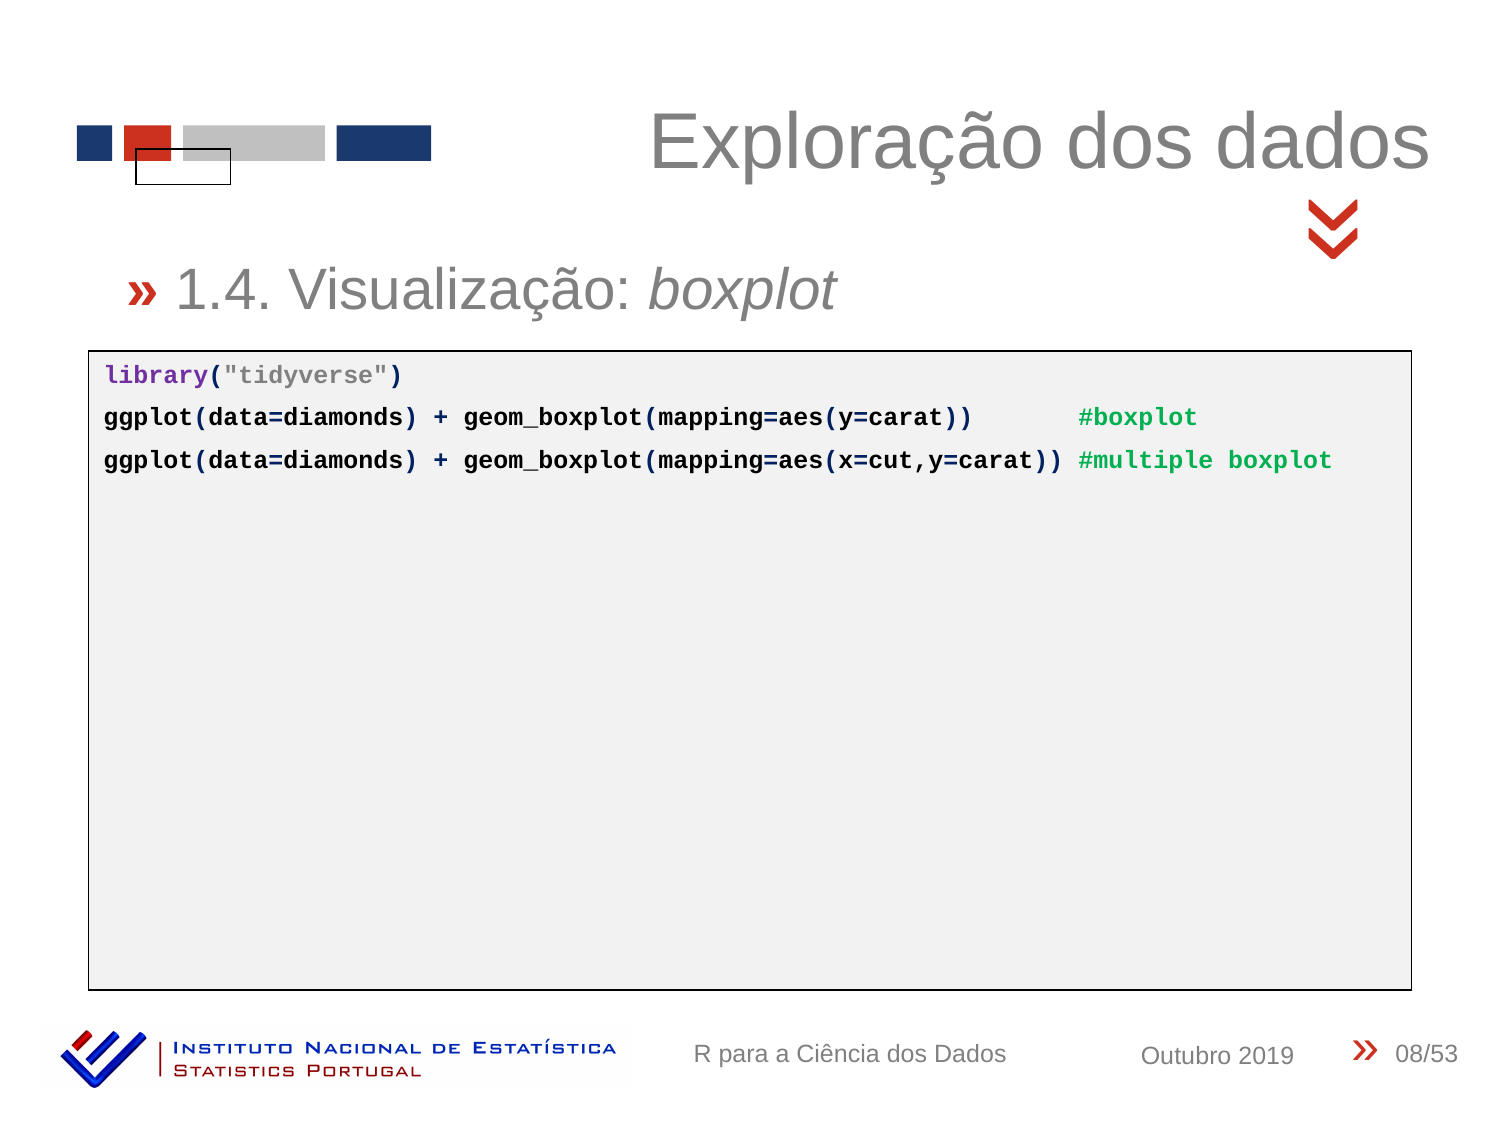

Exploração dos dados
«
» 1.4. Visualização: boxplot
library("tidyverse")
ggplot(data=diamonds) + geom_boxplot(mapping=aes(y=carat))       #boxplot
ggplot(data=diamonds) + geom_boxplot(mapping=aes(x=cut,y=carat)) #multiple boxplot

08